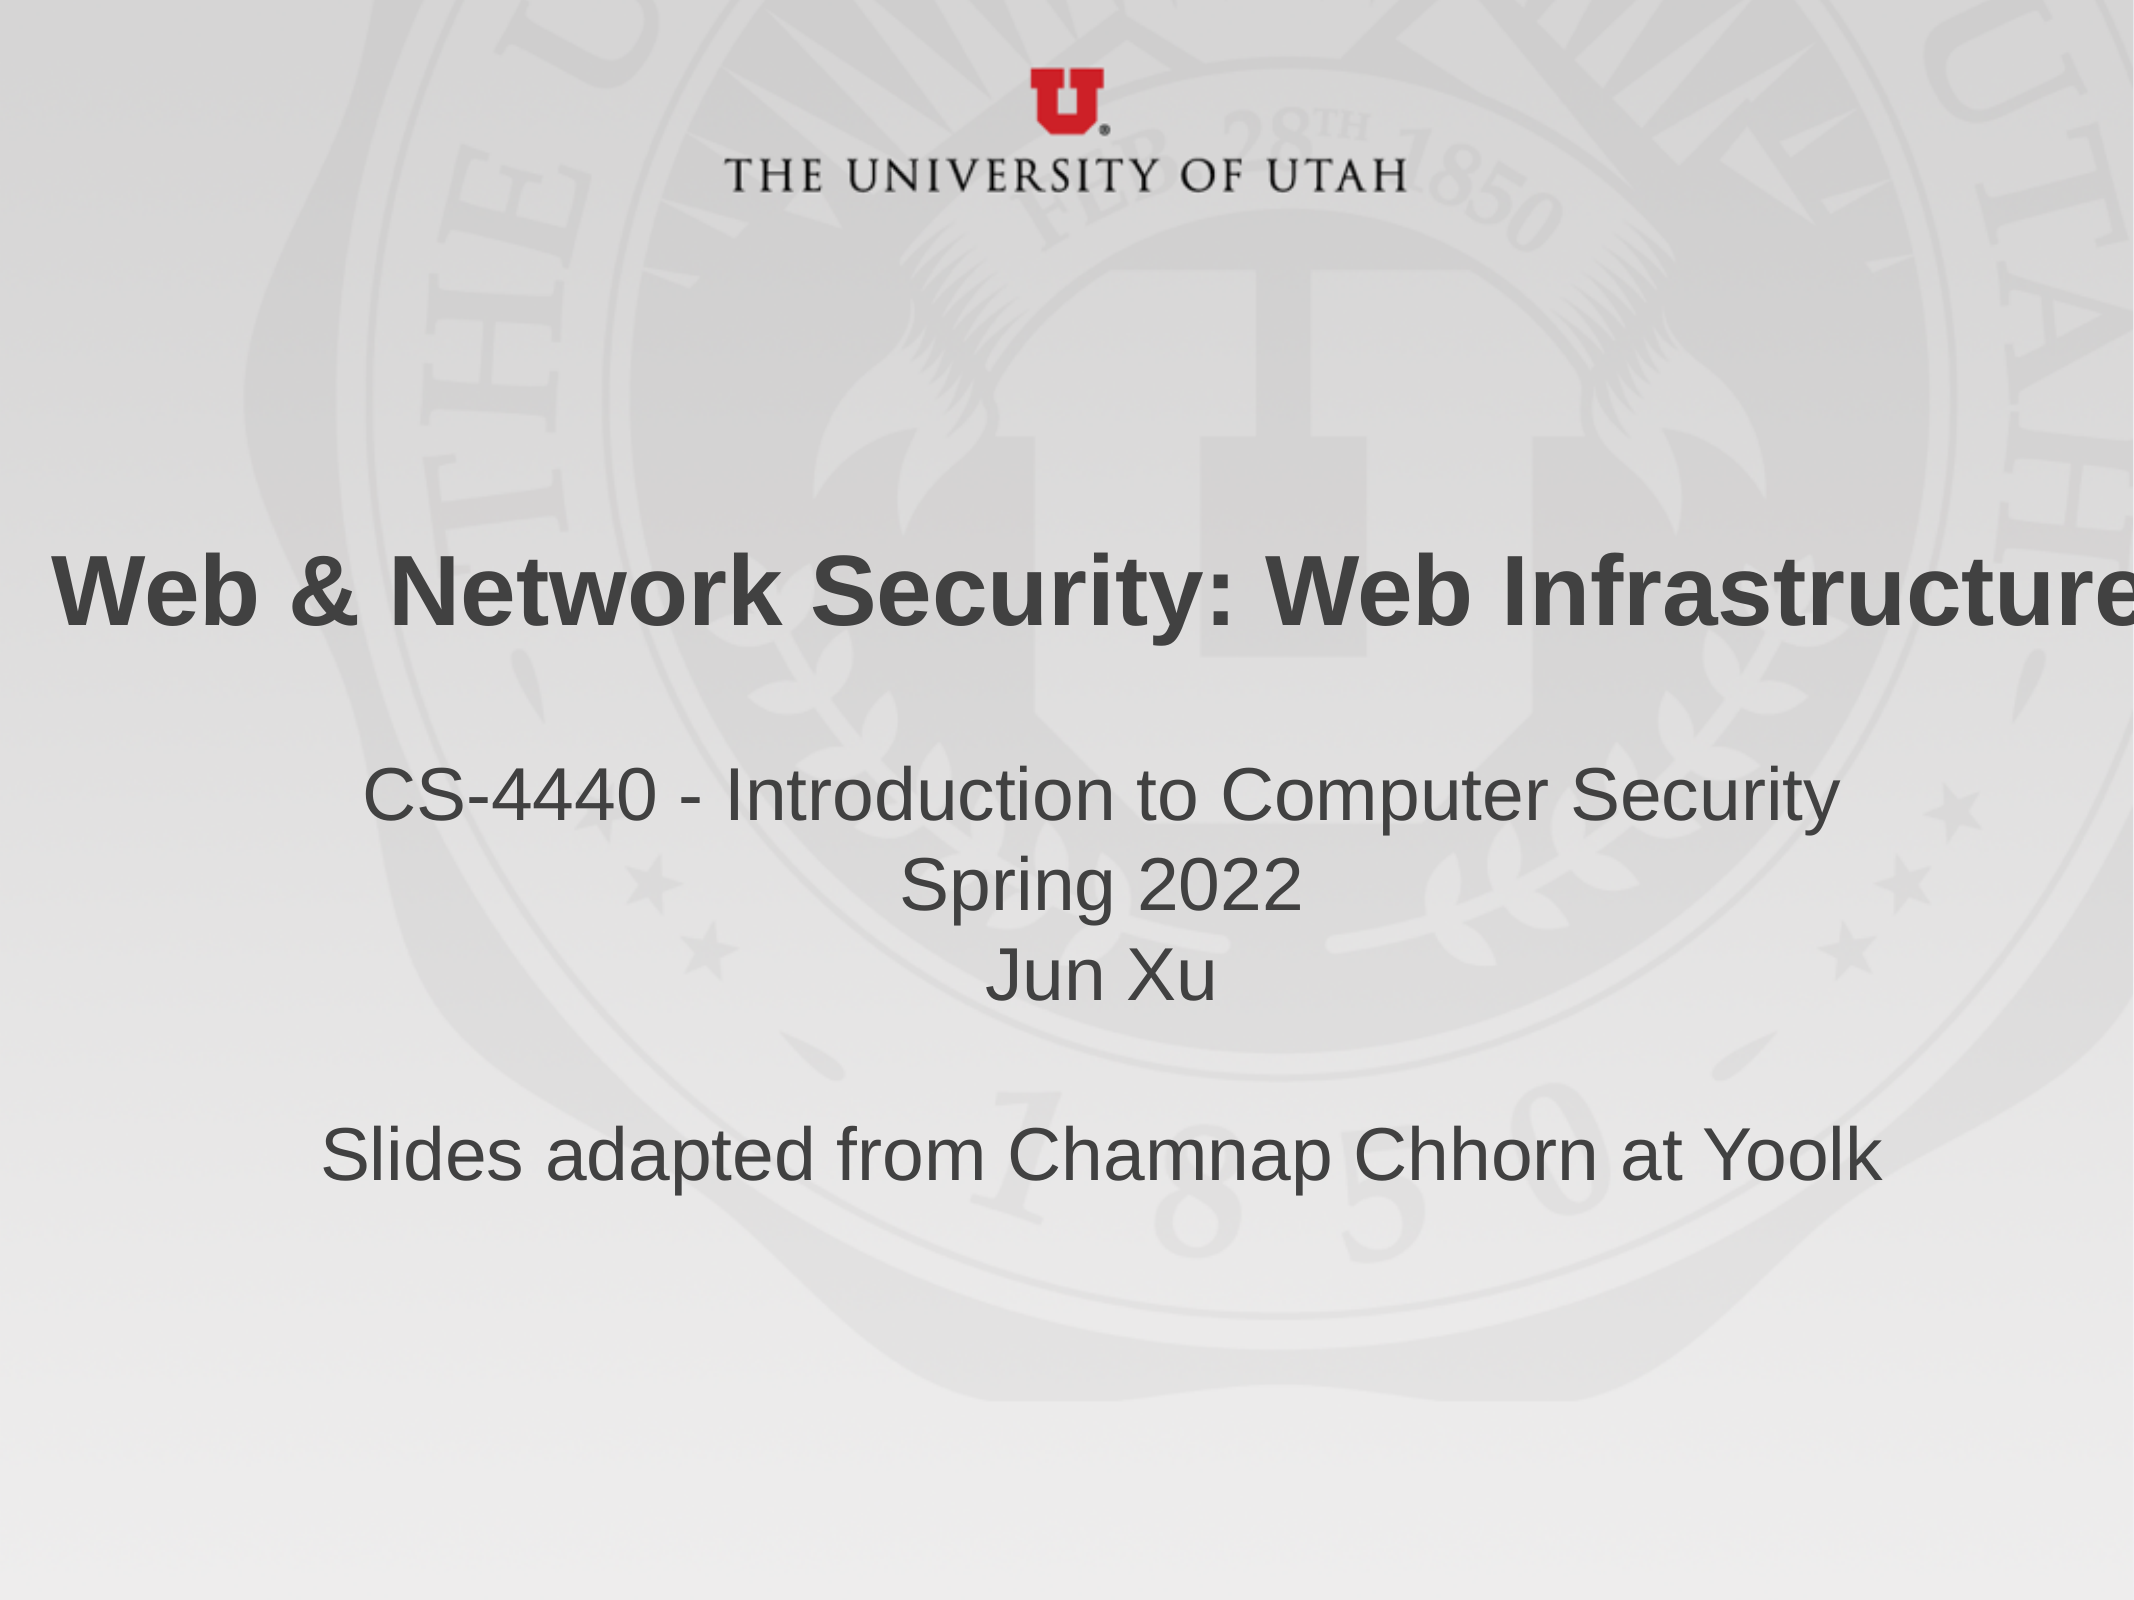

# Web & Network Security: Web Infrastructure CS-4440 - Introduction to Computer Security Spring 2022 Jun Xu Slides adapted from Chamnap Chhorn at Yoolk